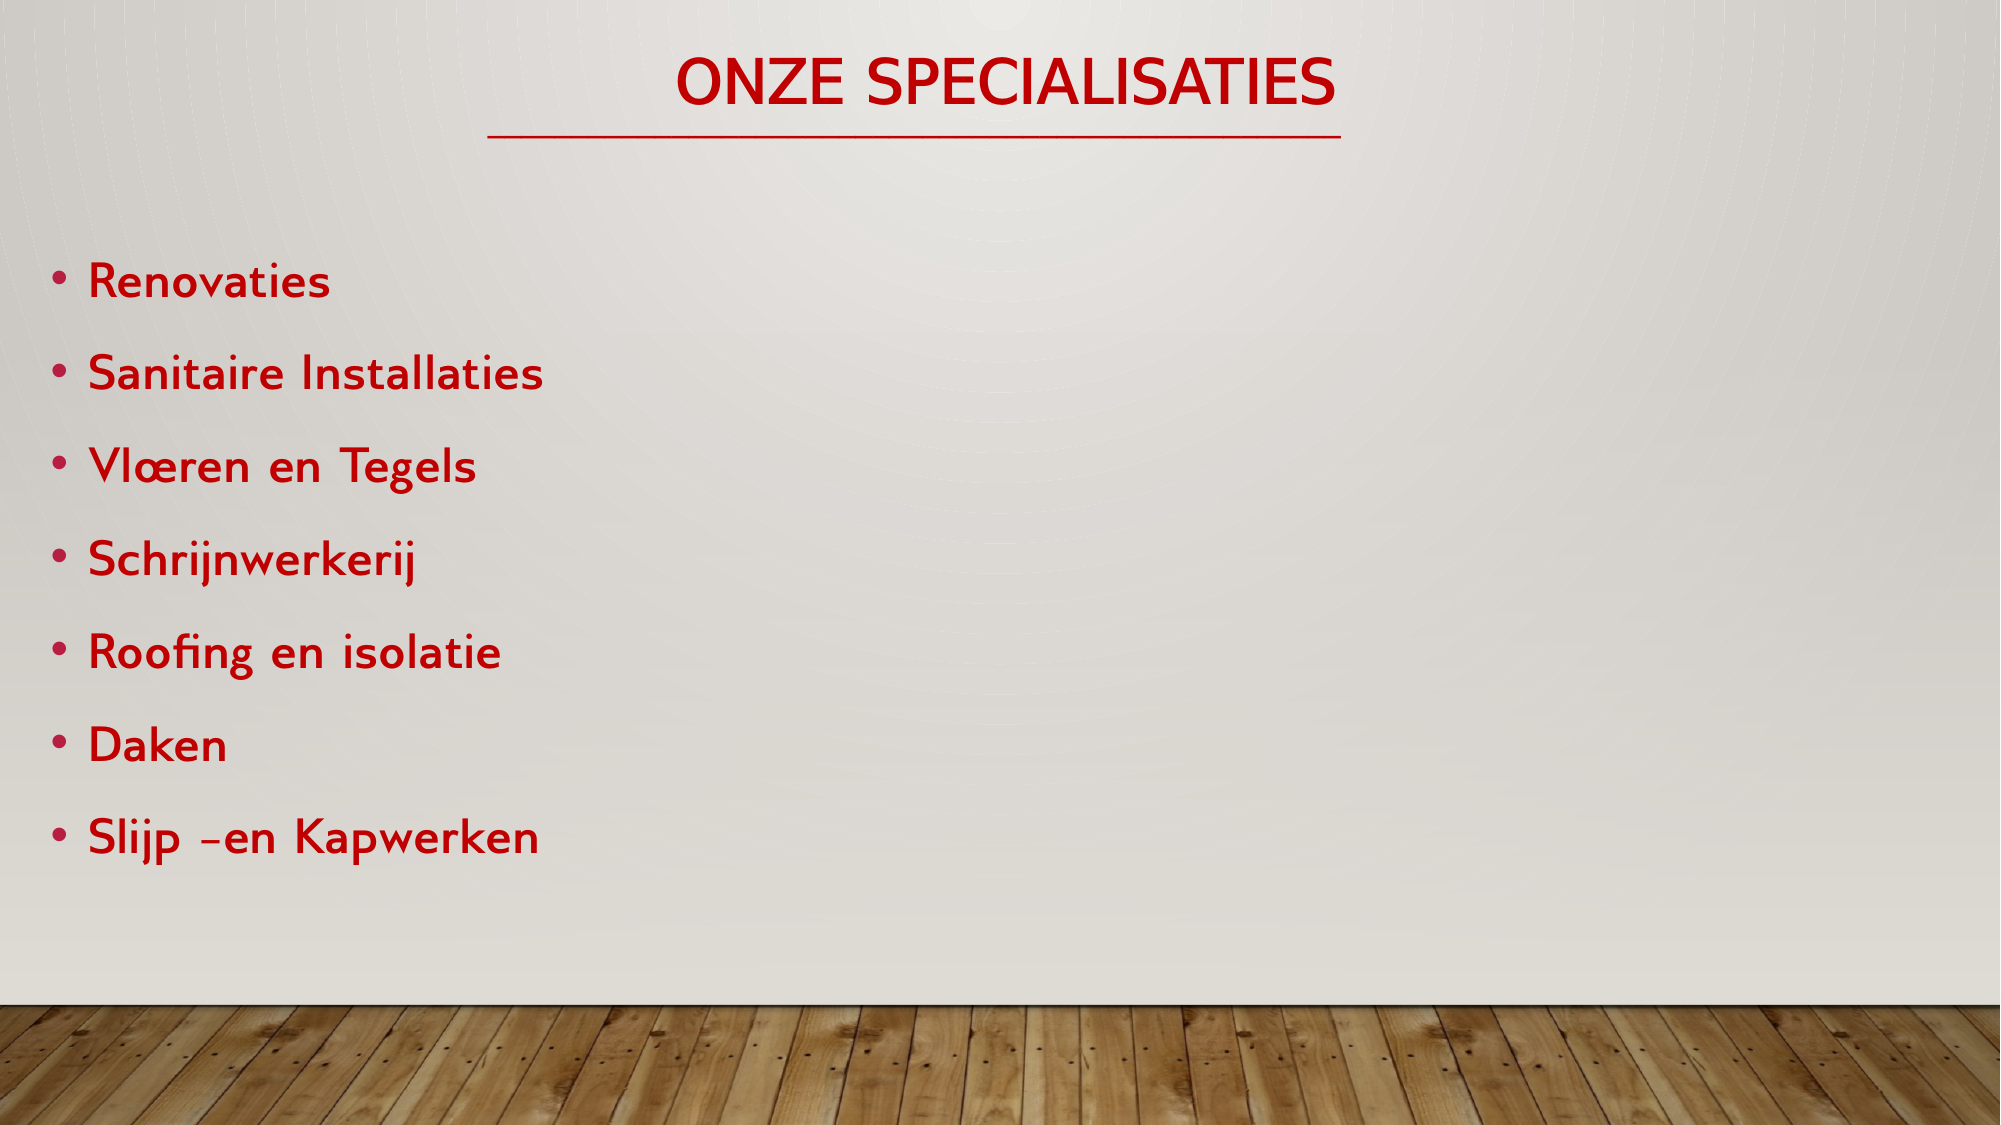

Onze specialisaties
___________________________________________________

Renovaties
Sanitaire Installaties
Vloeren en Tegels
Schrijnwerkerij
Roofing en isolatie
Daken
Slijp –en Kapwerken